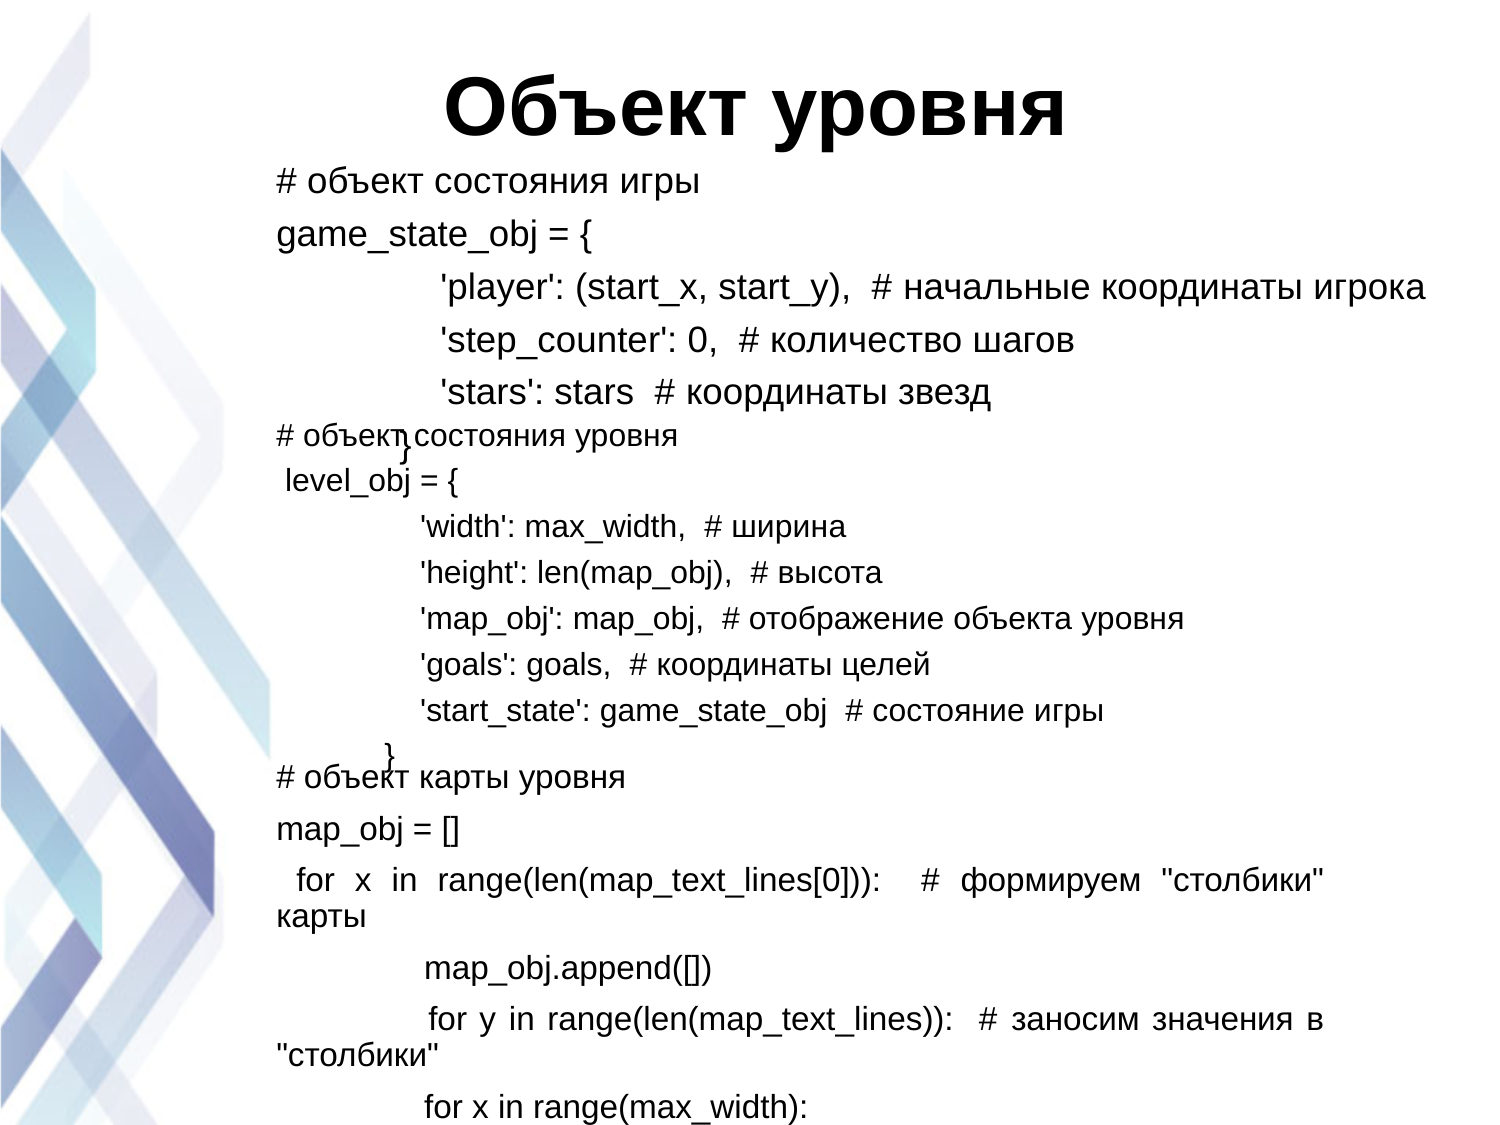

# Объект уровня
# объект состояния игры
game_state_obj = {
                'player': (start_x, start_y),  # начальные координаты игрока
                'step_counter': 0,  # количество шагов
                'stars': stars  # координаты звезд
            }
# объект состояния уровня
 level_obj = {
                'width': max_width,  # ширина
                'height': len(map_obj),  # высота
                'map_obj': map_obj,  # отображение объекта уровня
                'goals': goals,  # координаты целей
                'start_state': game_state_obj  # состояние игры
            }
# объект карты уровня
map_obj = []
 for x in range(len(map_text_lines[0])):  # формируем "столбики" карты
                map_obj.append([])
            for y in range(len(map_text_lines)):  # заносим значения в "столбики"
                for x in range(max_width):
                    map_obj[x].append(map_text_lines[y][x])